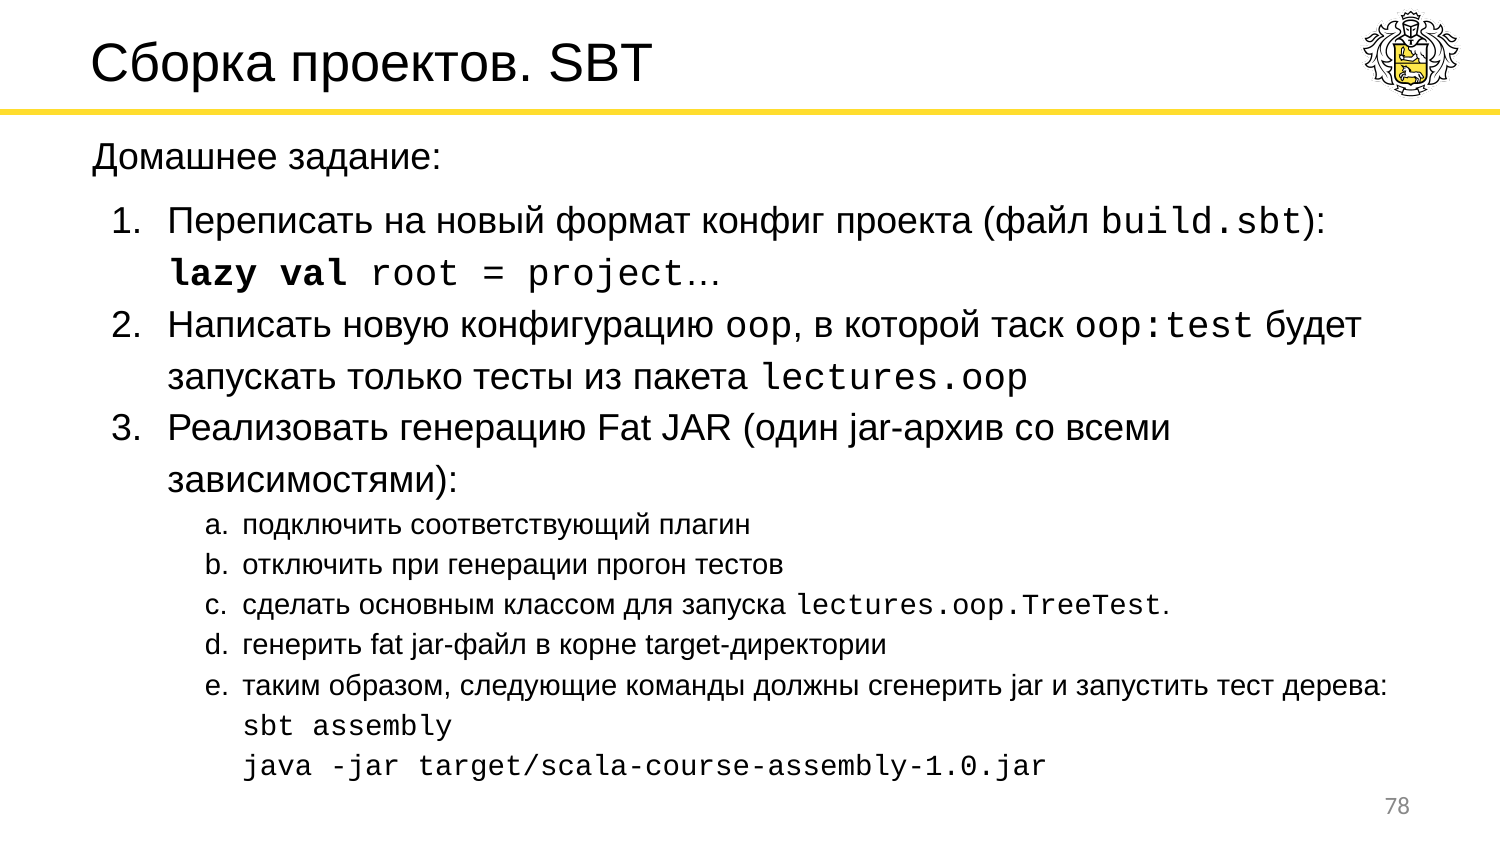

# Сборка проектов. SBT
Домашнее задание:
Переписать на новый формат конфиг проекта (файл build.sbt):
lazy val root = project…
Написать новую конфигурацию oop, в которой таск oop:test будет запускать только тесты из пакета lectures.oop
Реализовать генерацию Fat JAR (один jar-архив со всеми зависимостями):
подключить соответствующий плагин
отключить при генерации прогон тестов
сделать основным классом для запуска lectures.oop.TreeTest.
генерить fat jar-файл в корне target-директории
таким образом, следующие команды должны сгенерить jar и запустить тест дерева:
sbt assembly
java -jar target/scala-course-assembly-1.0.jar
78